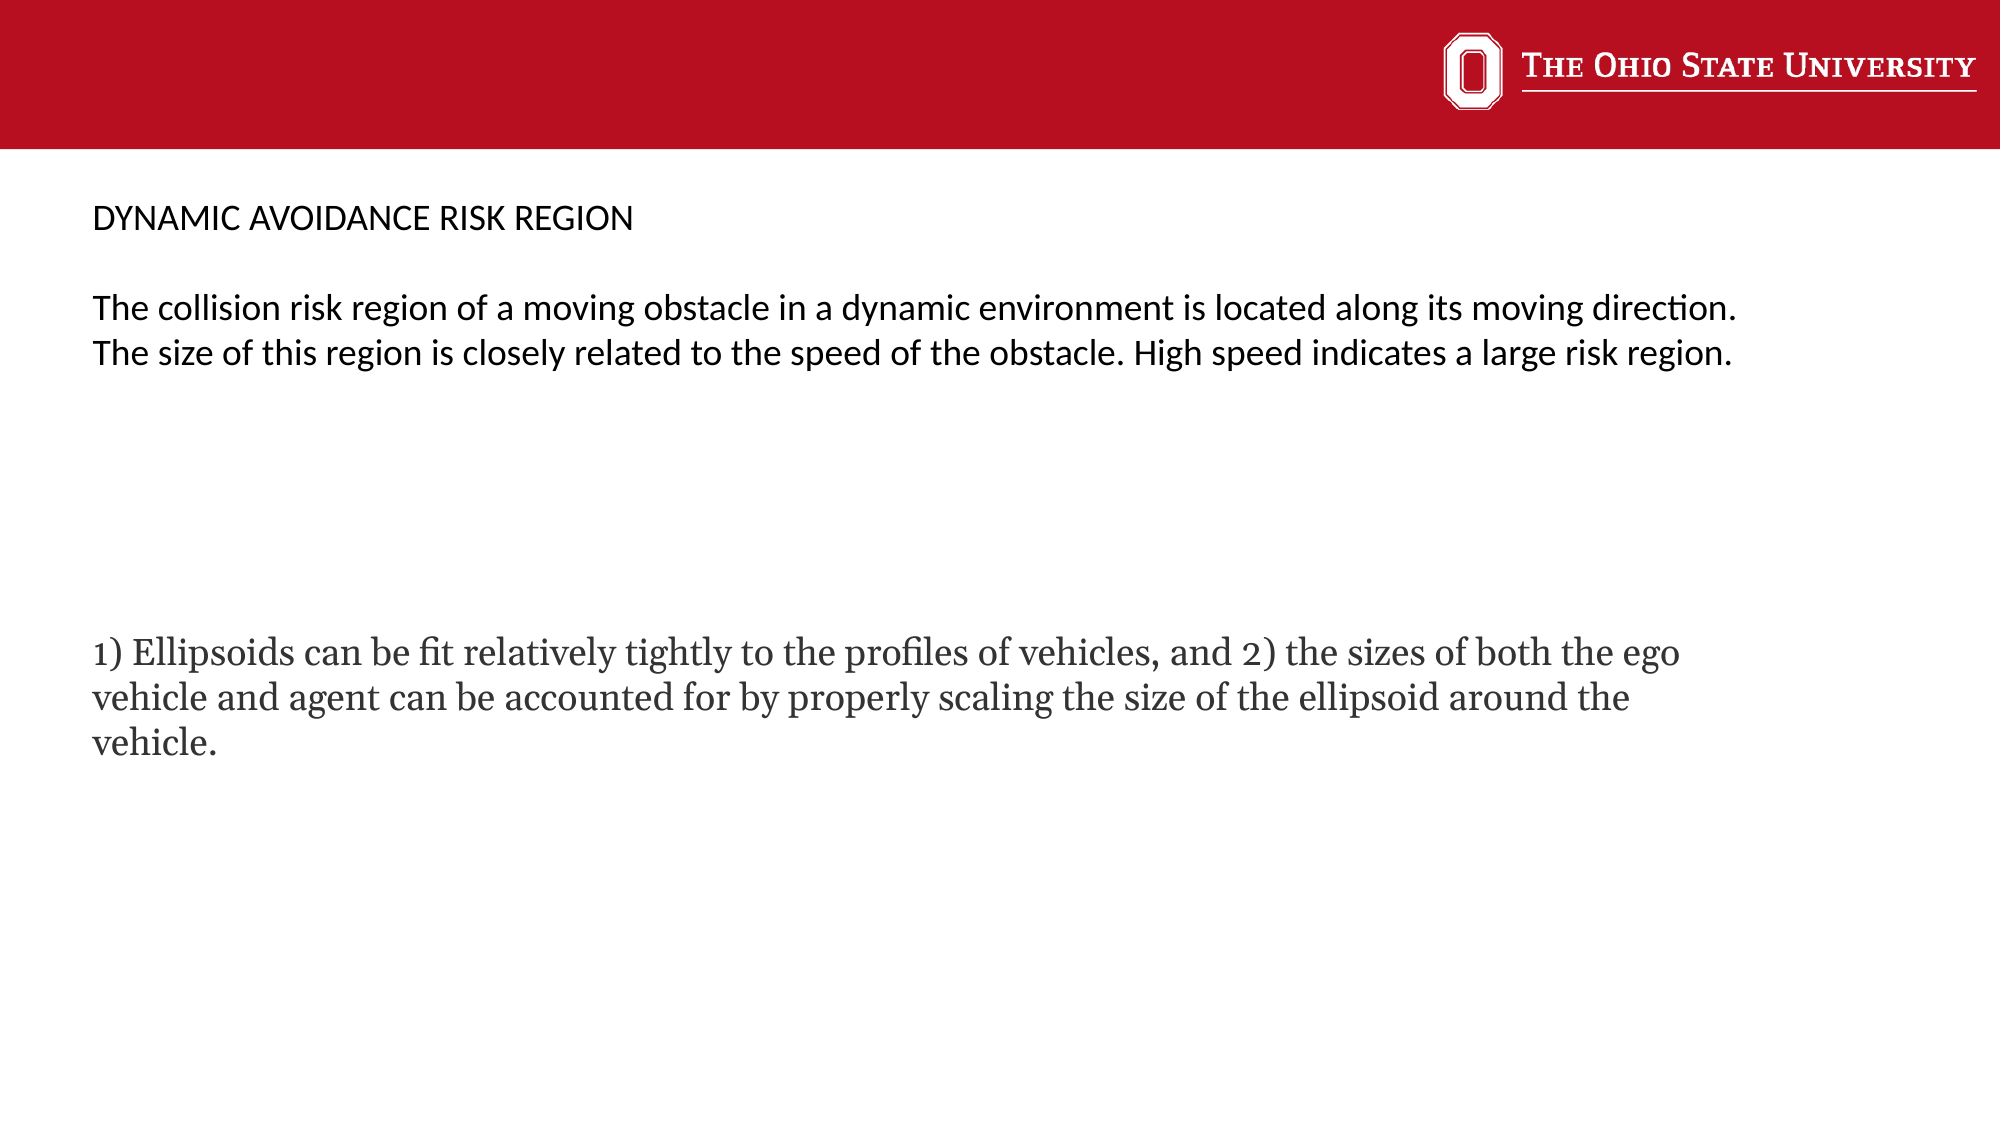

DYNAMIC AVOIDANCE RISK REGION

The collision risk region of a moving obstacle in a dynamic environment is located along its moving direction. The size of this region is closely related to the speed of the obstacle. High speed indicates a large risk region.
1) Ellipsoids can be fit relatively tightly to the profiles of vehicles, and 2) the sizes of both the ego vehicle and agent can be accounted for by properly scaling the size of the ellipsoid around the vehicle.